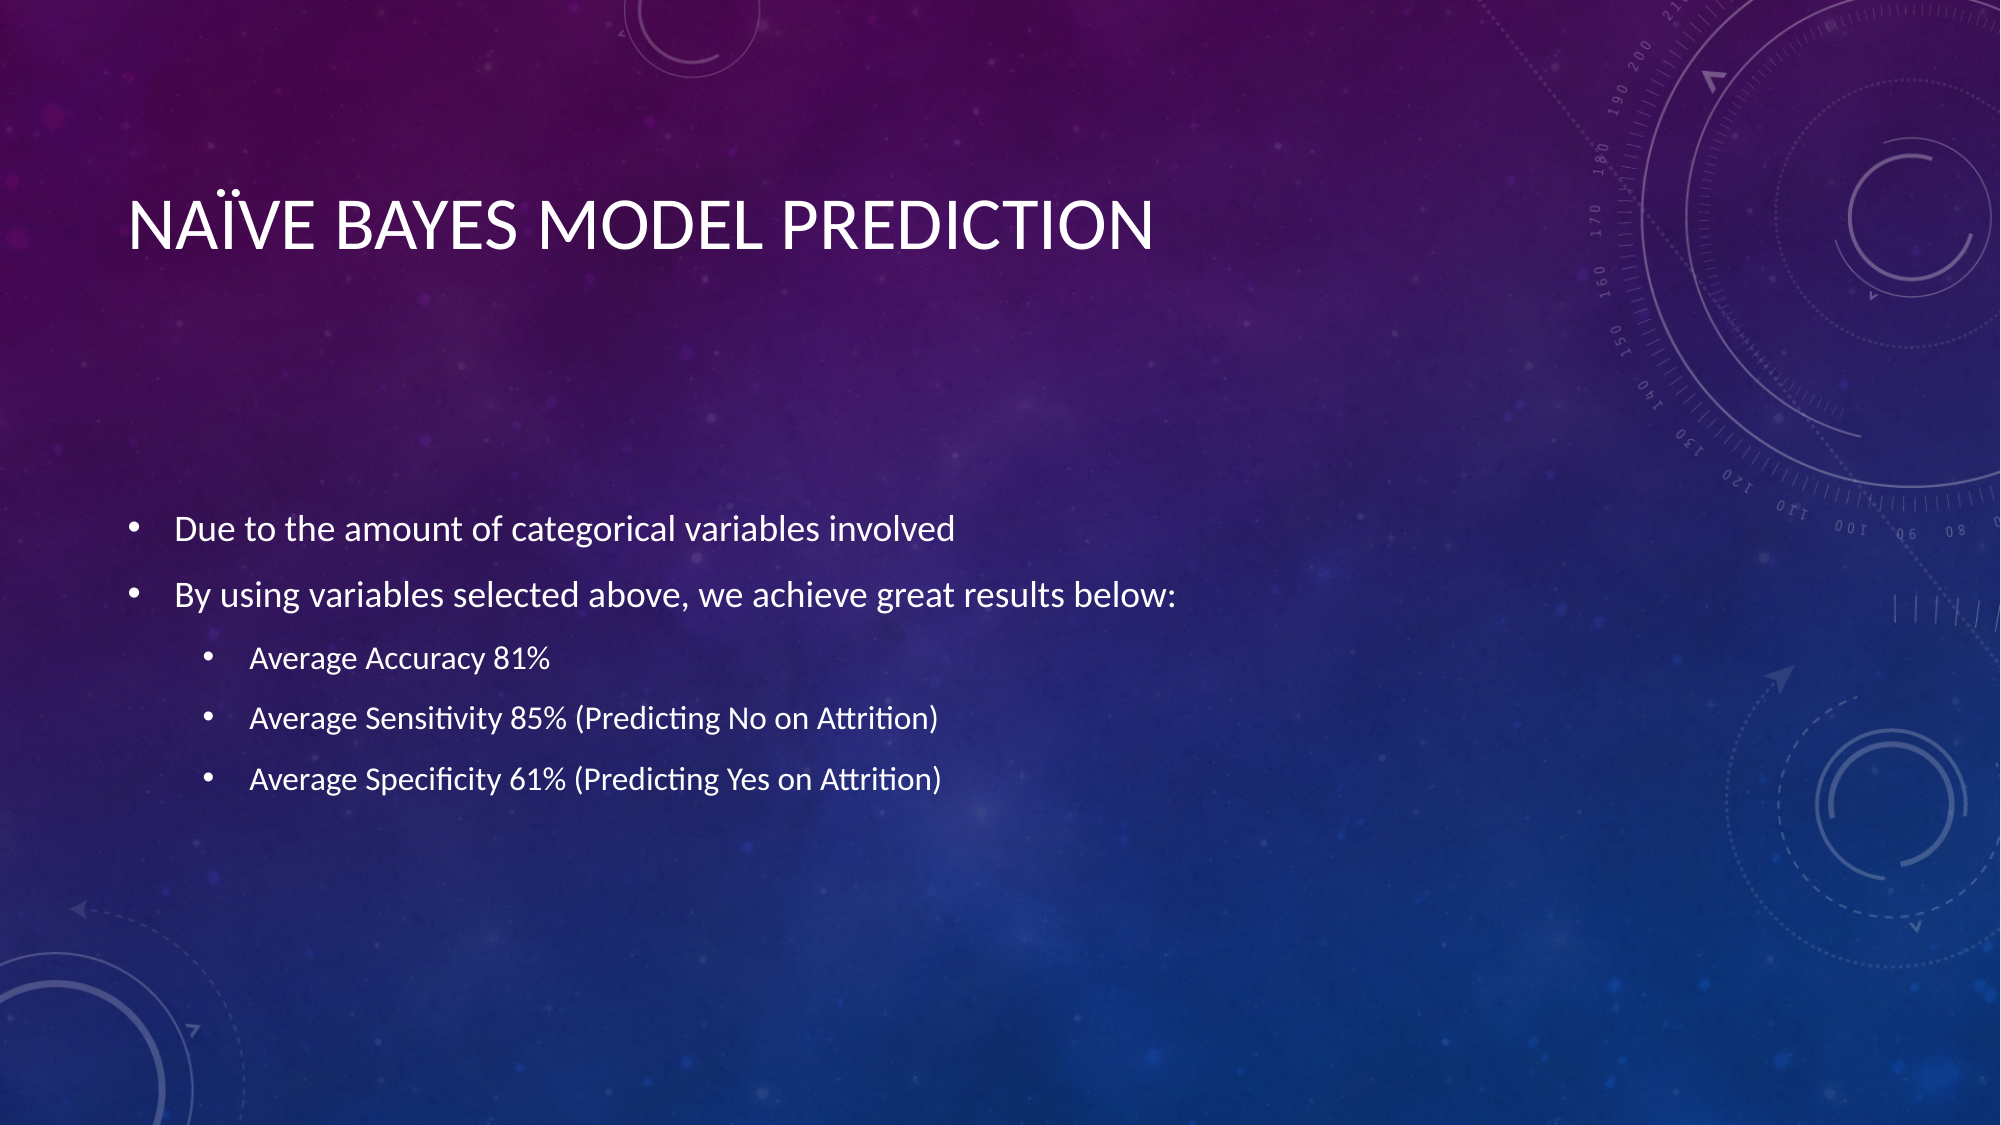

# Naïve Bayes Model Prediction
Due to the amount of categorical variables involved
By using variables selected above, we achieve great results below:
Average Accuracy 81%
Average Sensitivity 85% (Predicting No on Attrition)
Average Specificity 61% (Predicting Yes on Attrition)